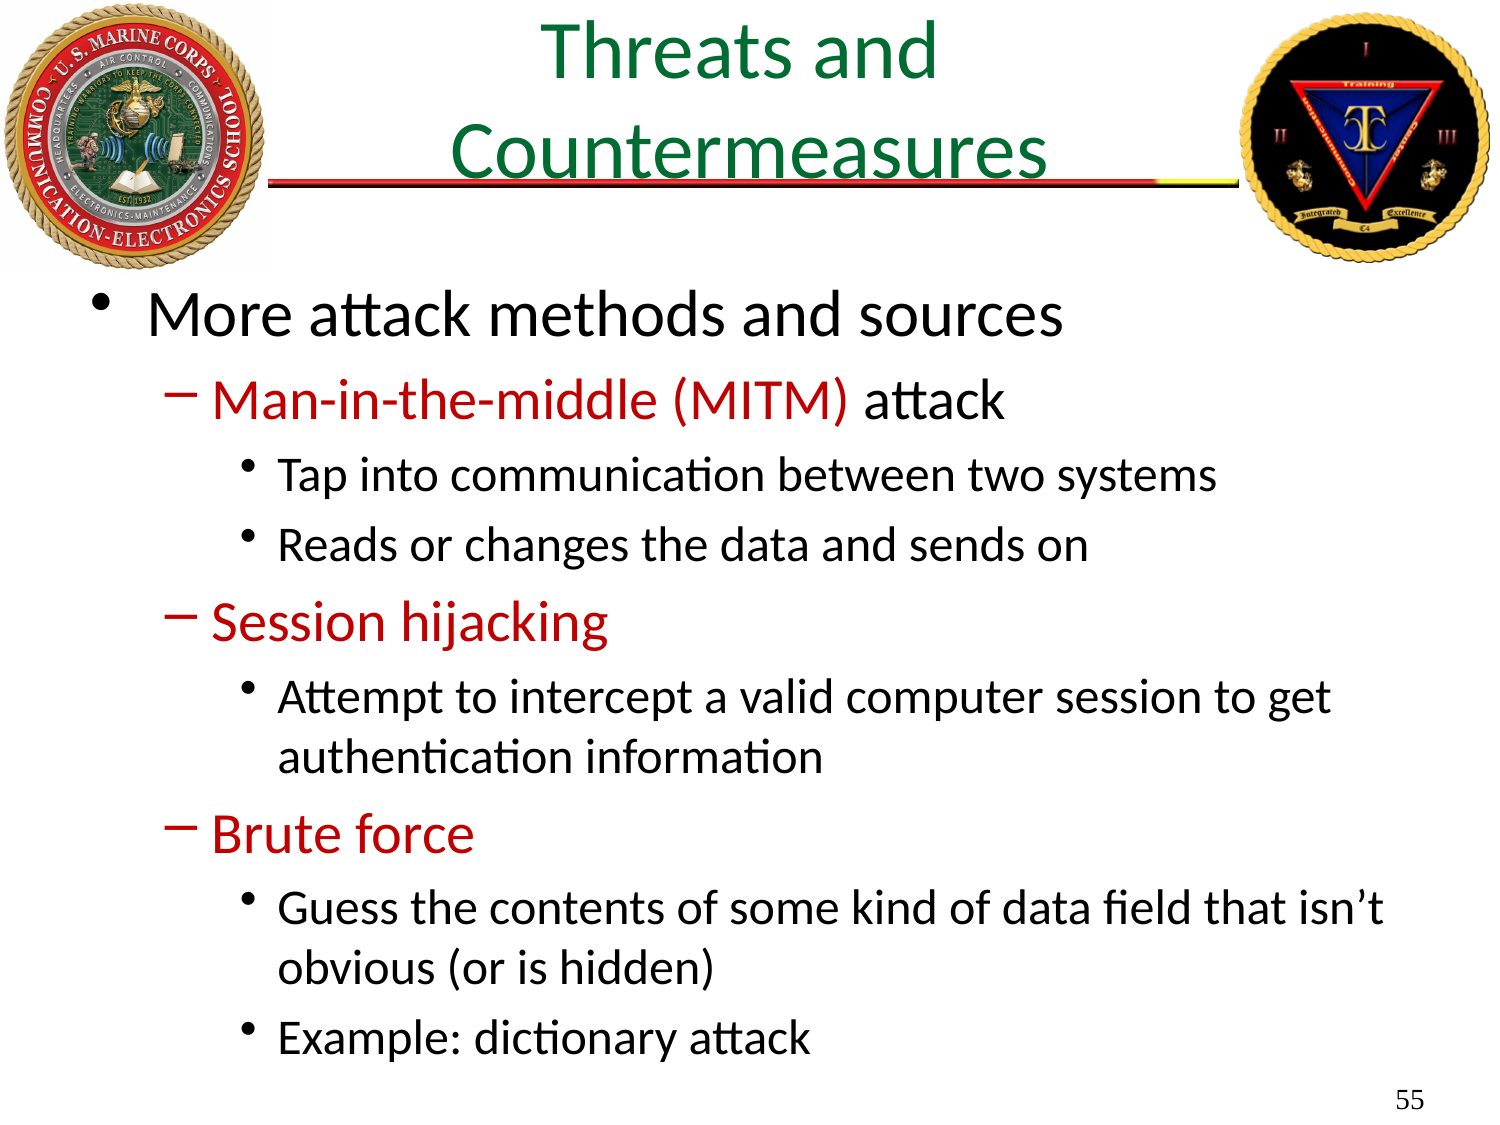

# Threats and Countermeasures
More attack methods and sources
Man-in-the-middle (MITM) attack
Tap into communication between two systems
Reads or changes the data and sends on
Session hijacking
Attempt to intercept a valid computer session to get authentication information
Brute force
Guess the contents of some kind of data field that isn’t obvious (or is hidden)
Example: dictionary attack